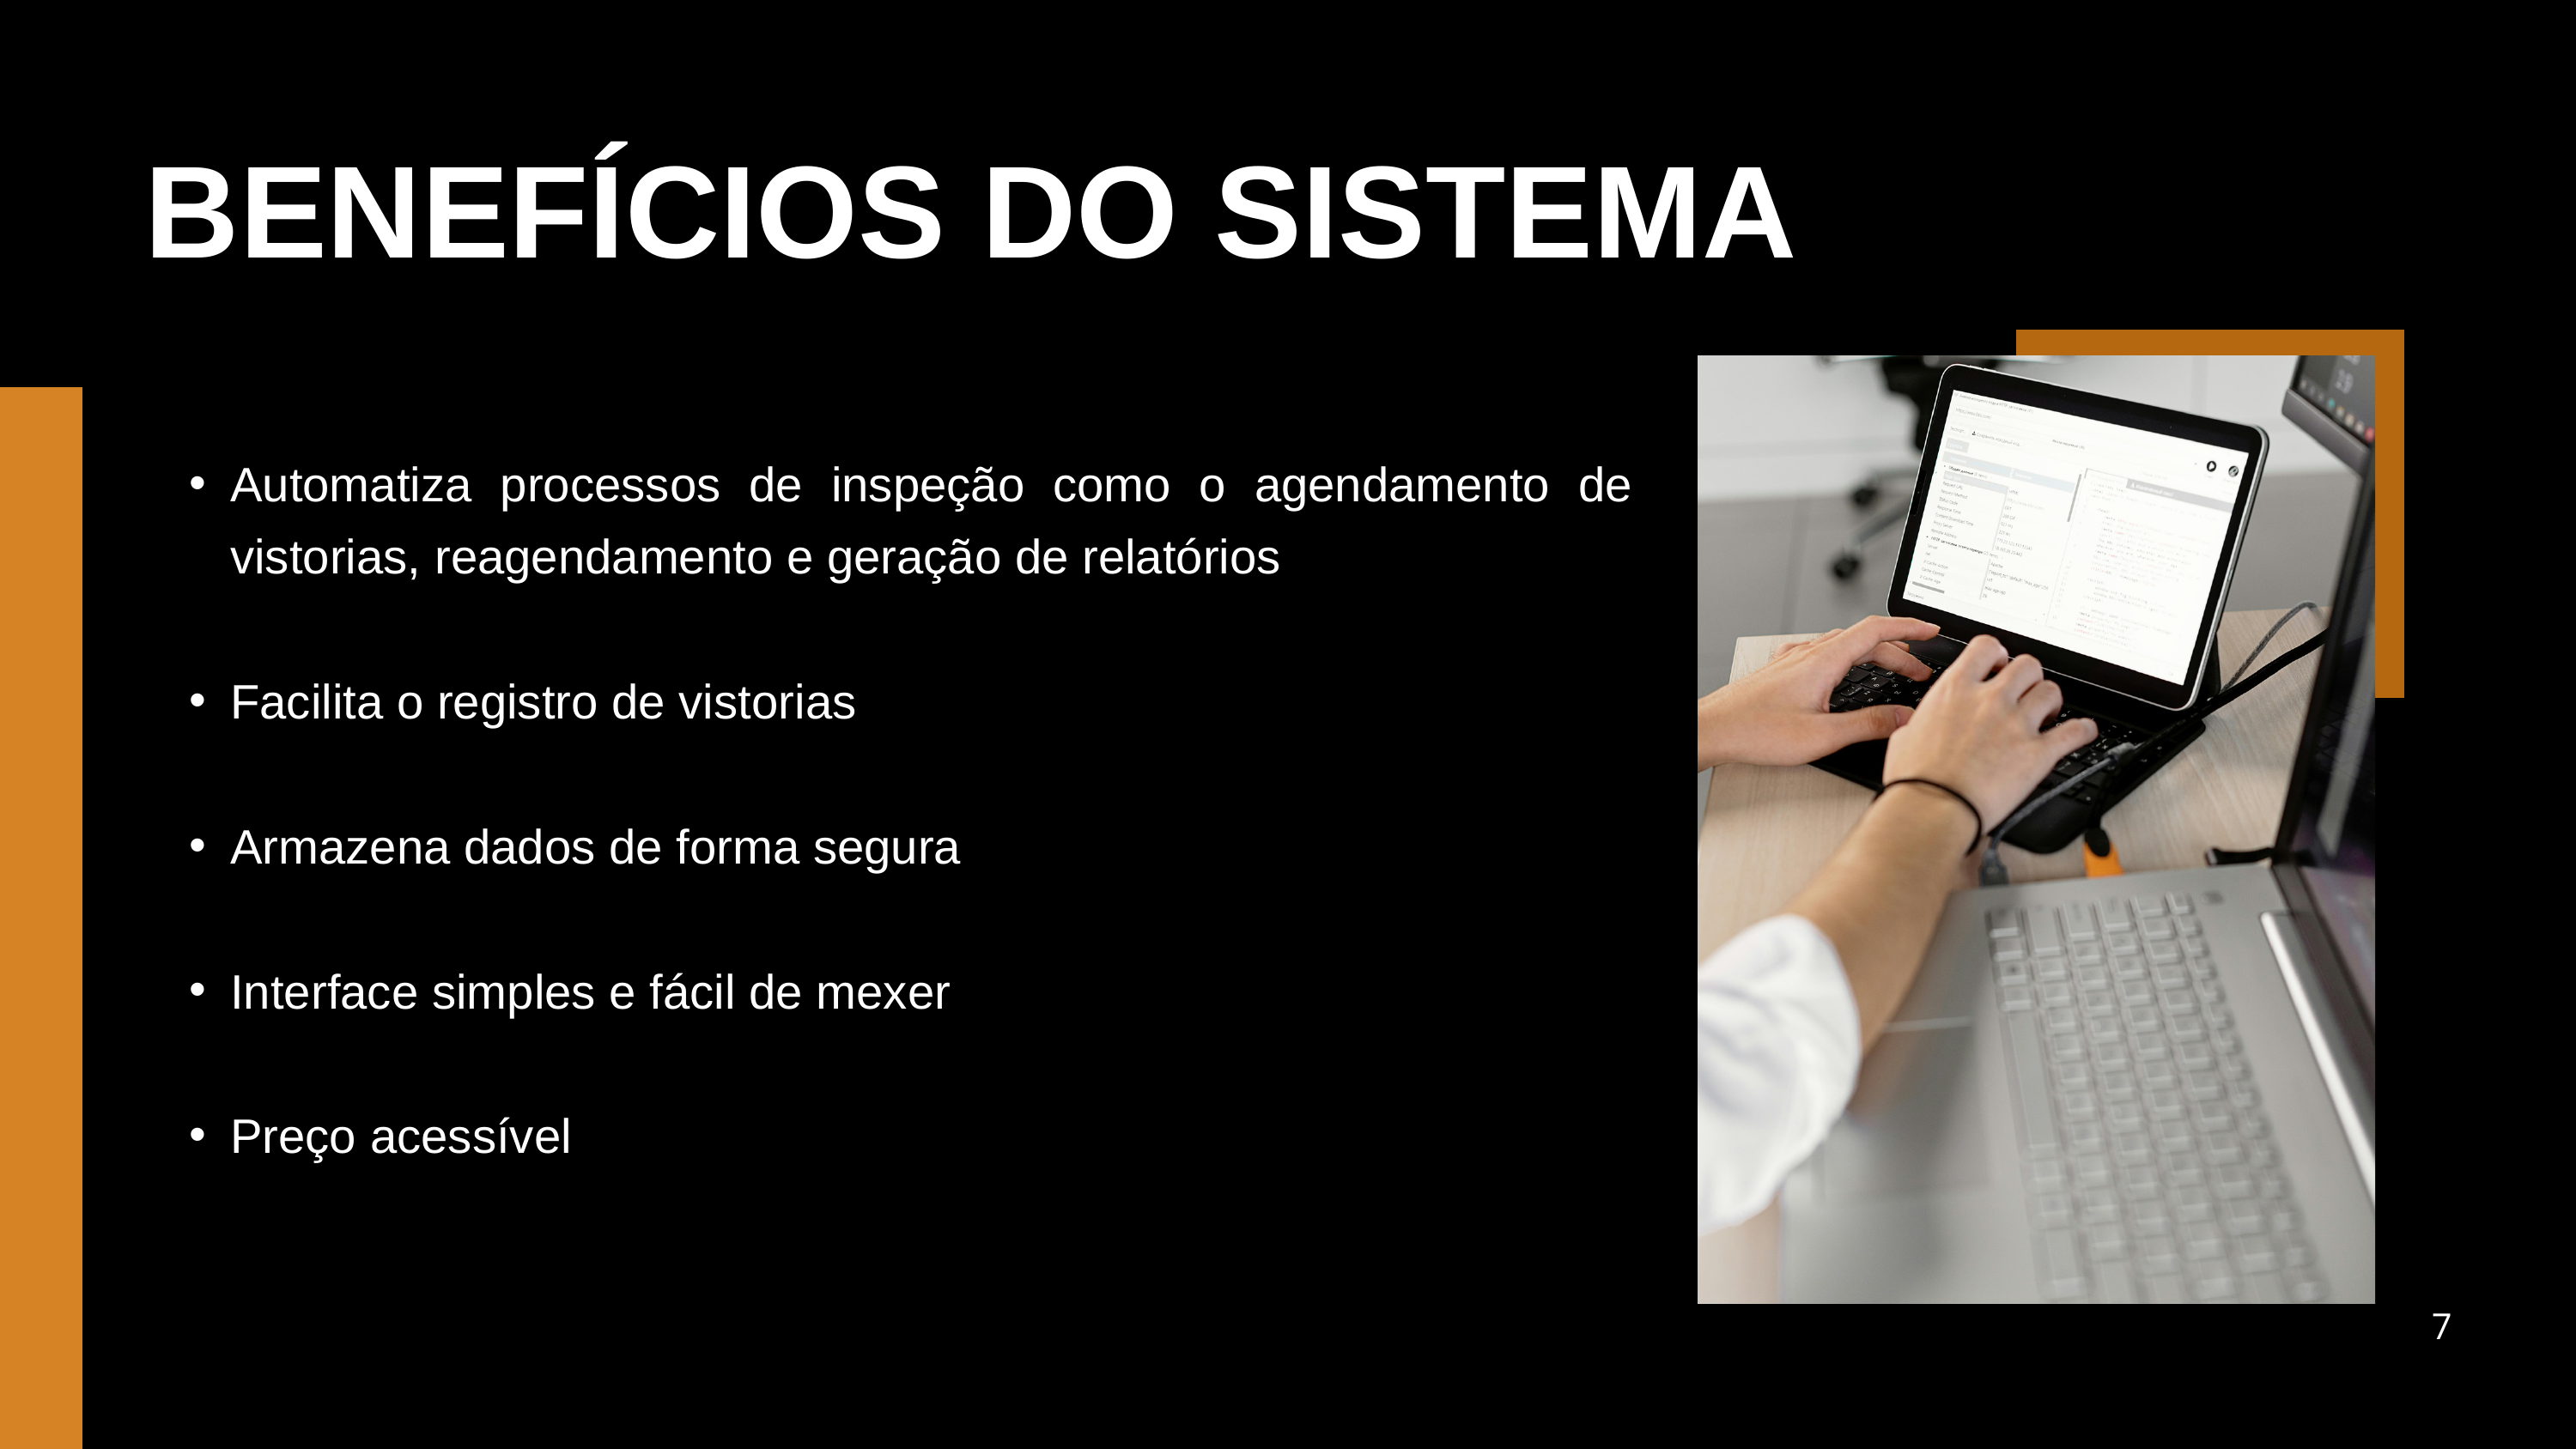

BENEFÍCIOS DO SISTEMA

Automatiza processos de inspeção como o agendamento de vistorias, reagendamento e geração de relatórios

Facilita o registro de vistorias

Armazena dados de forma segura

Interface simples e fácil de mexer

Preço acessível
7